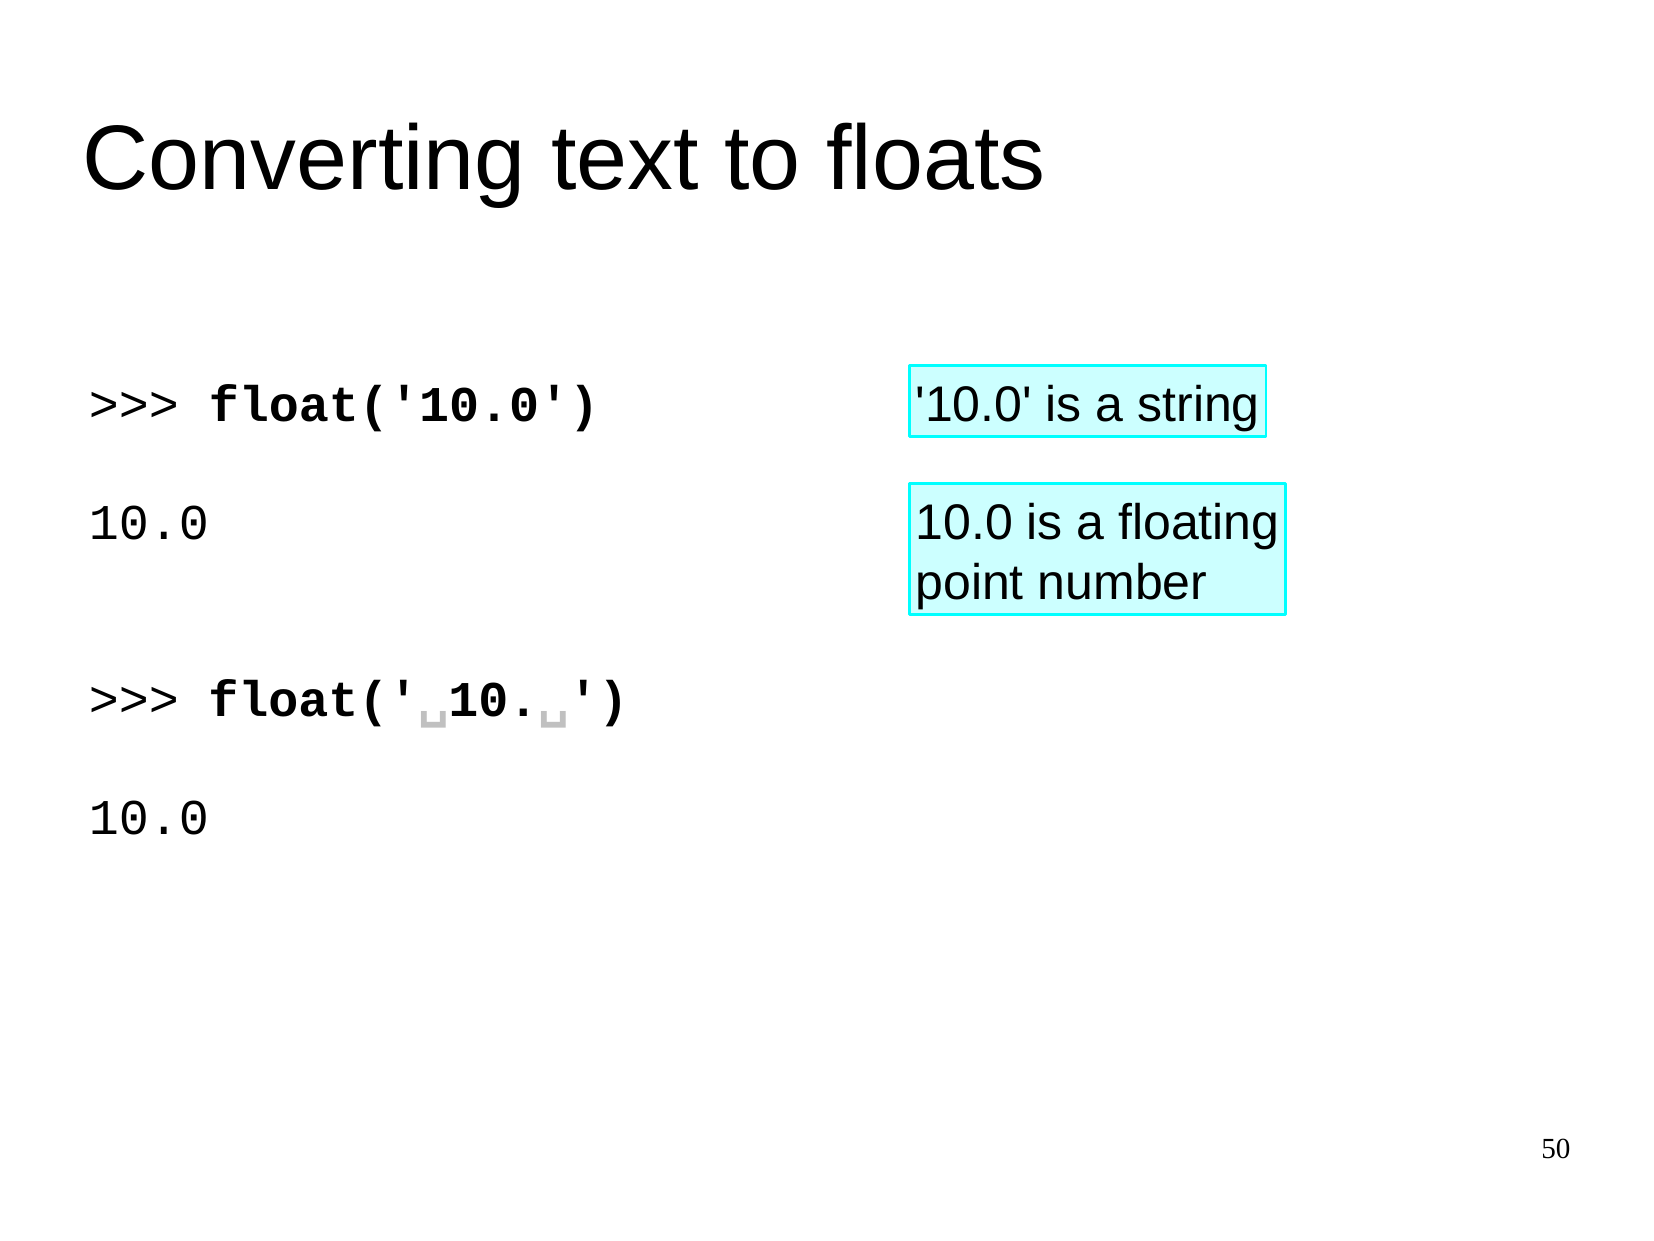

Converting text to floats
>>>
float('10.0')
'10.0' is a string
10.0
10.0 is a floating
point number
>>>
float('␣10.␣')
10.0
50